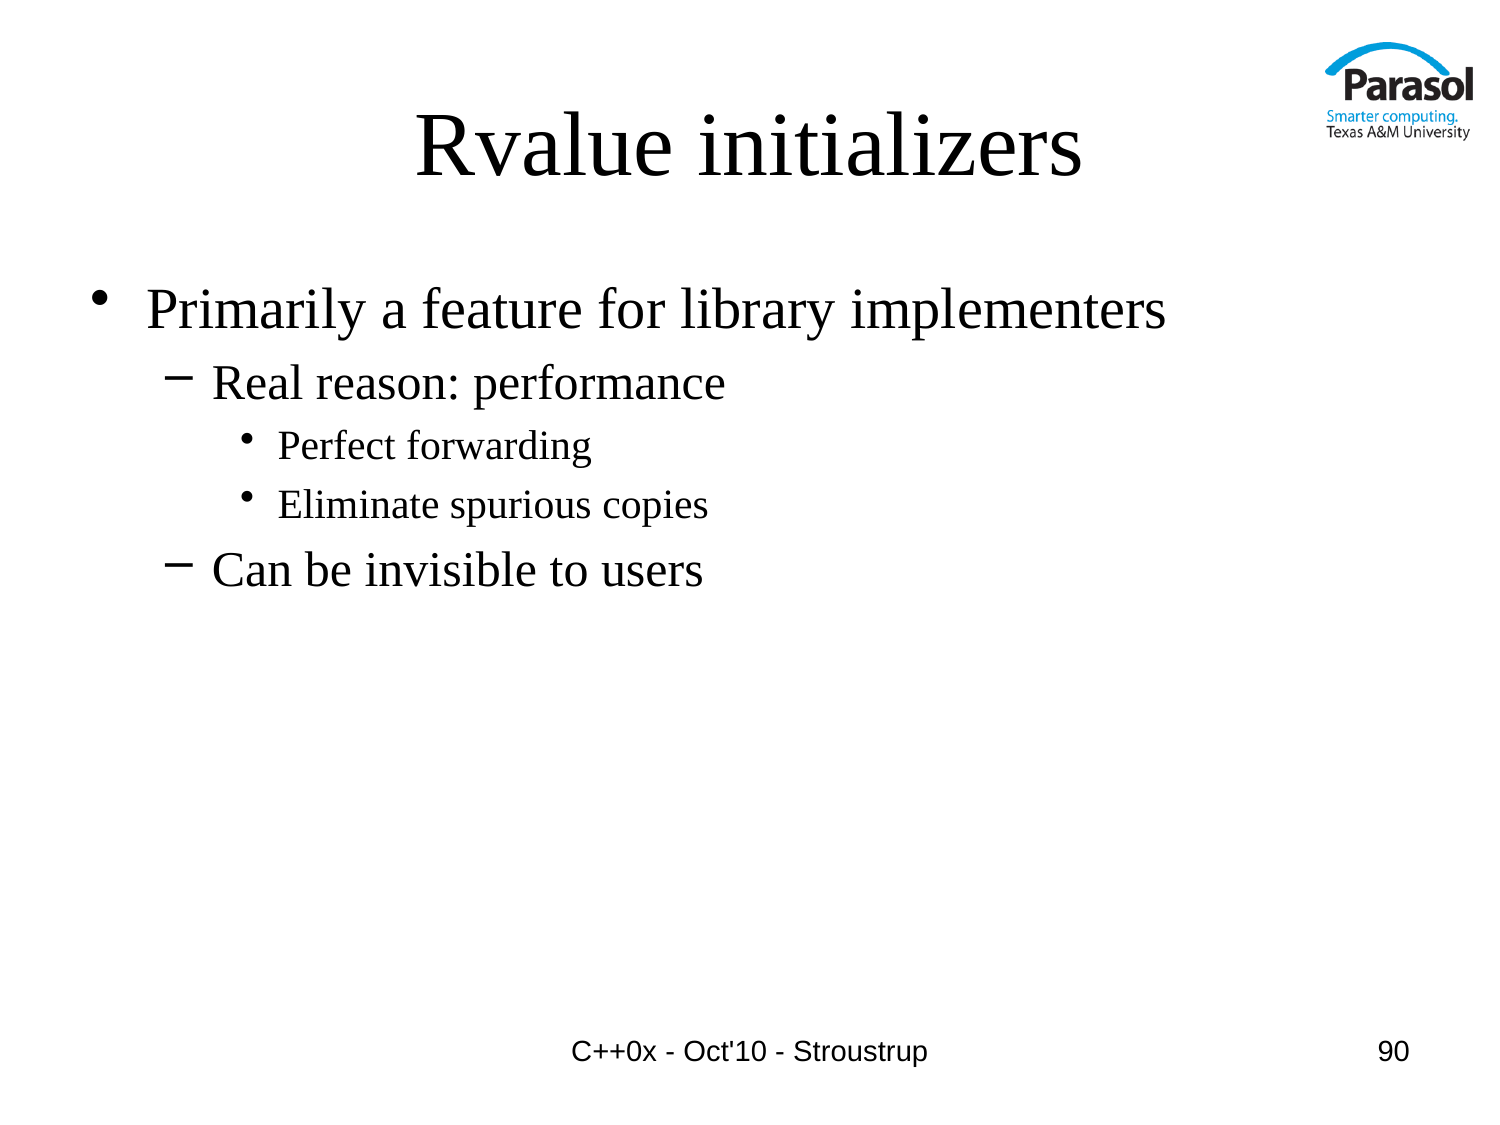

# Rvalue initializers
Primarily a feature for library implementers
Real reason: performance
Perfect forwarding
Eliminate spurious copies
Can be invisible to users

C++0x - Oct'10 - Stroustrup
90